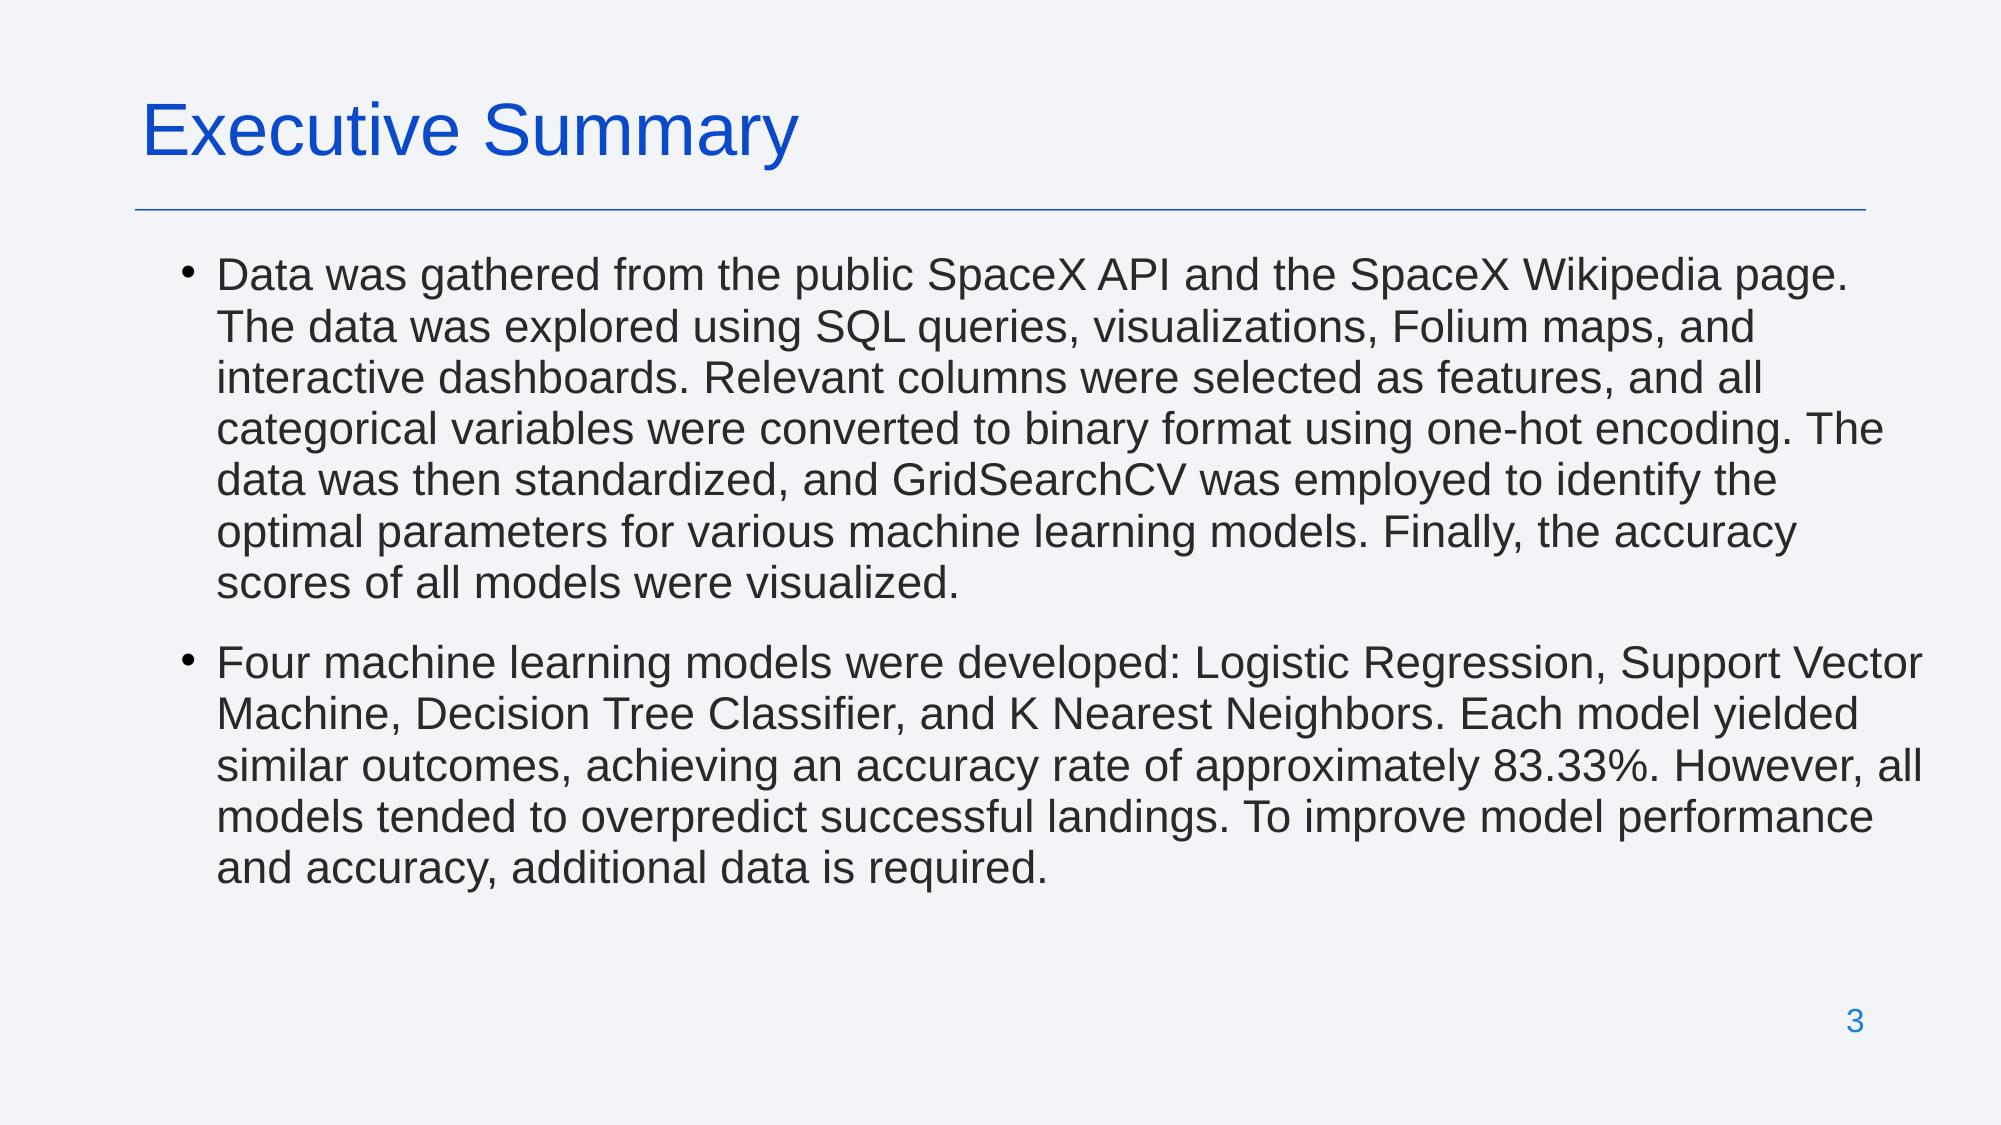

Executive Summary
Data was gathered from the public SpaceX API and the SpaceX Wikipedia page. The data was explored using SQL queries, visualizations, Folium maps, and interactive dashboards. Relevant columns were selected as features, and all categorical variables were converted to binary format using one-hot encoding. The data was then standardized, and GridSearchCV was employed to identify the optimal parameters for various machine learning models. Finally, the accuracy scores of all models were visualized.
Four machine learning models were developed: Logistic Regression, Support Vector Machine, Decision Tree Classifier, and K Nearest Neighbors. Each model yielded similar outcomes, achieving an accuracy rate of approximately 83.33%. However, all models tended to overpredict successful landings. To improve model performance and accuracy, additional data is required.
3